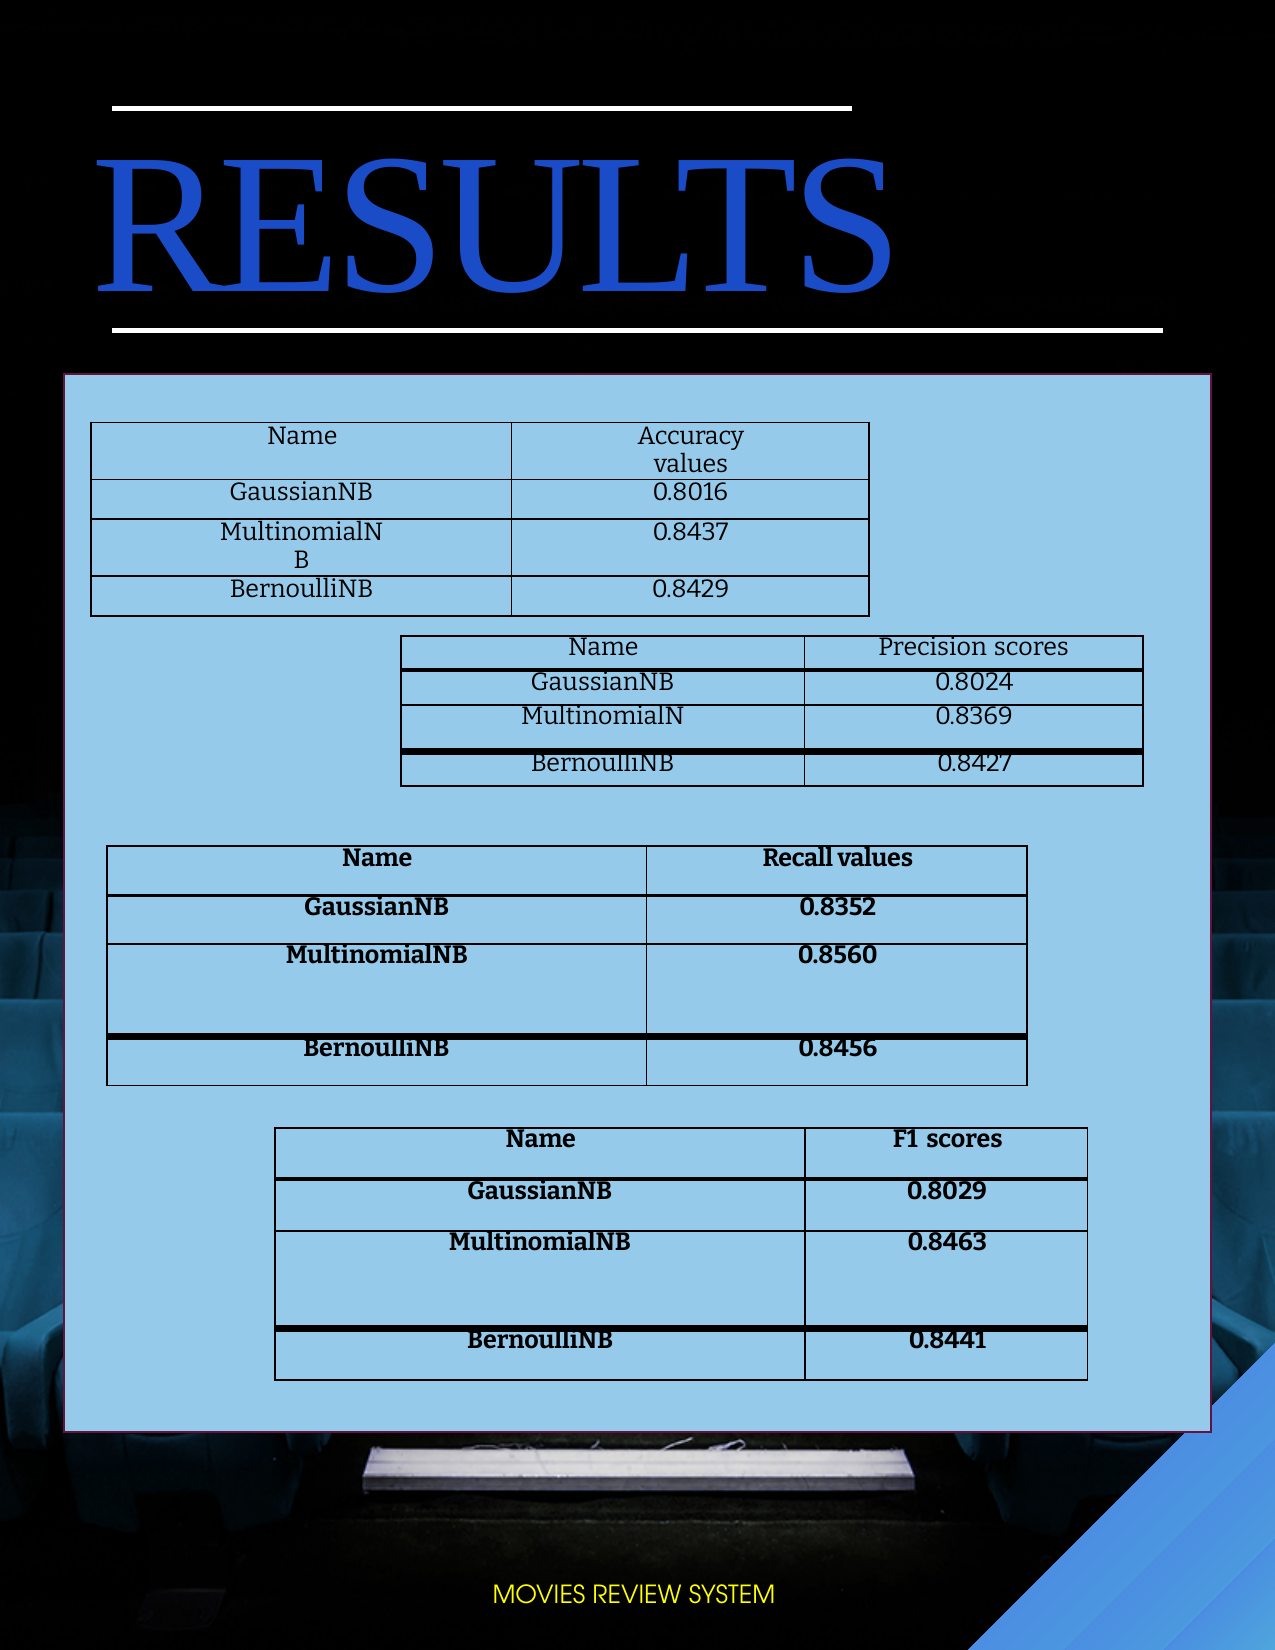

# RESULTS

| Name | Accuracy values |
| --- | --- |
| GaussianNB | 0.8016 |
| MultinomialNB | 0.8437 |
| BernoulliNB | 0.8429 |
| Name | Precision scores |
| --- | --- |
| GaussianNB | 0.8024 |
| MultinomialN | 0.8369 |
| BernoulliNB | 0.8427 |
| Name | Recall values |
| --- | --- |
| GaussianNB | 0.8352 |
| MultinomialNB | 0.8560 |
| BernoulliNB | 0.8456 |
| Name | F1 scores |
| --- | --- |
| GaussianNB | 0.8029 |
| MultinomialNB | 0.8463 |
| BernoulliNB | 0.8441 |
MOVIES REVIEW SYSTEM